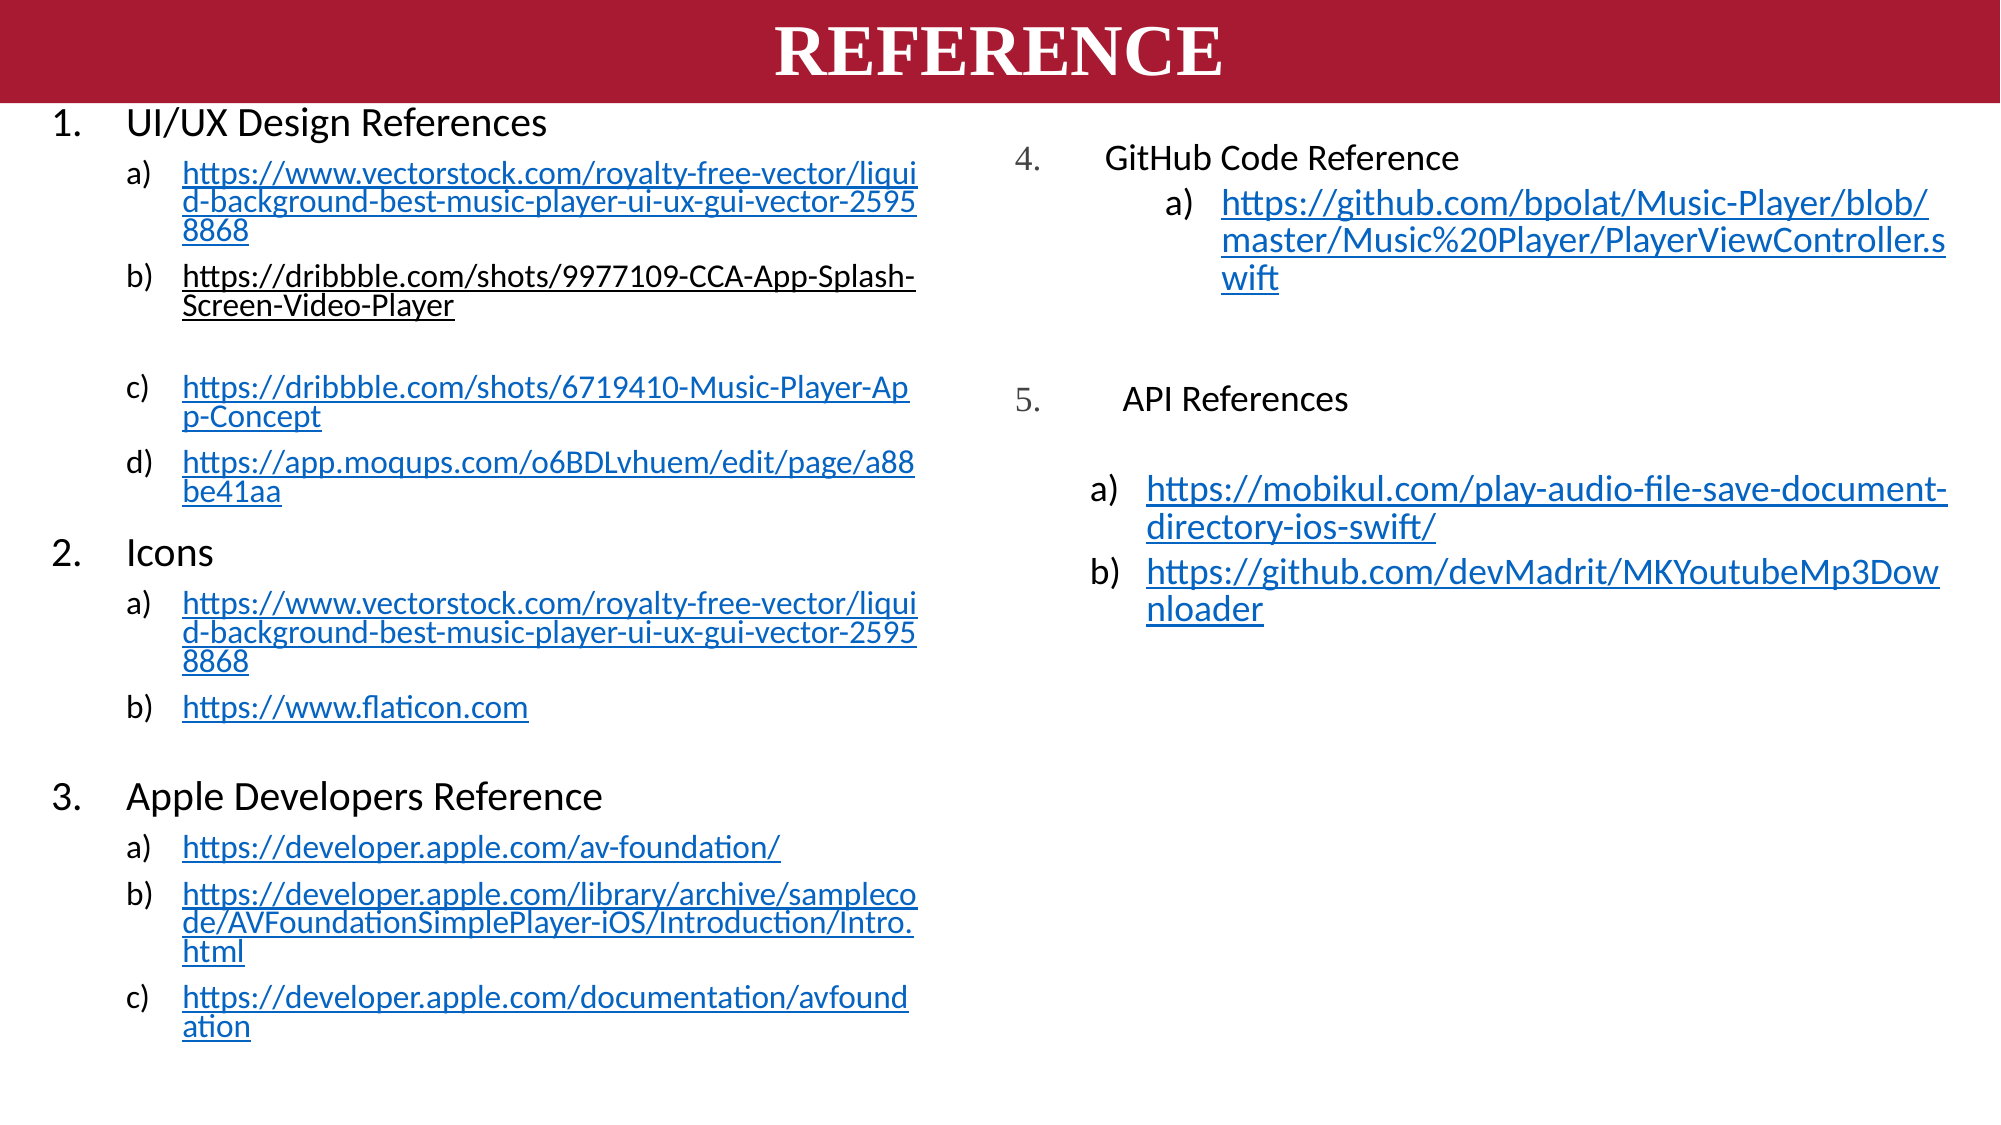

# REFERENCE
UI/UX Design References
https://www.vectorstock.com/royalty-free-vector/liquid-background-best-music-player-ui-ux-gui-vector-25958868
https://dribbble.com/shots/9977109-CCA-App-Splash-Screen-Video-Player
https://dribbble.com/shots/6719410-Music-Player-App-Concept
https://app.moqups.com/o6BDLvhuem/edit/page/a88be41aa
Icons
https://www.vectorstock.com/royalty-free-vector/liquid-background-best-music-player-ui-ux-gui-vector-25958868
https://www.flaticon.com

Apple Developers Reference
https://developer.apple.com/av-foundation/
https://developer.apple.com/library/archive/samplecode/AVFoundationSimplePlayer-iOS/Introduction/Intro.html
https://developer.apple.com/documentation/avfoundation

4.       GitHub Code Reference
https://github.com/bpolat/Music-Player/blob/master/Music%20Player/PlayerViewController.swift

5.         API References

https://mobikul.com/play-audio-file-save-document-directory-ios-swift/
https://github.com/devMadrit/MKYoutubeMp3Downloader